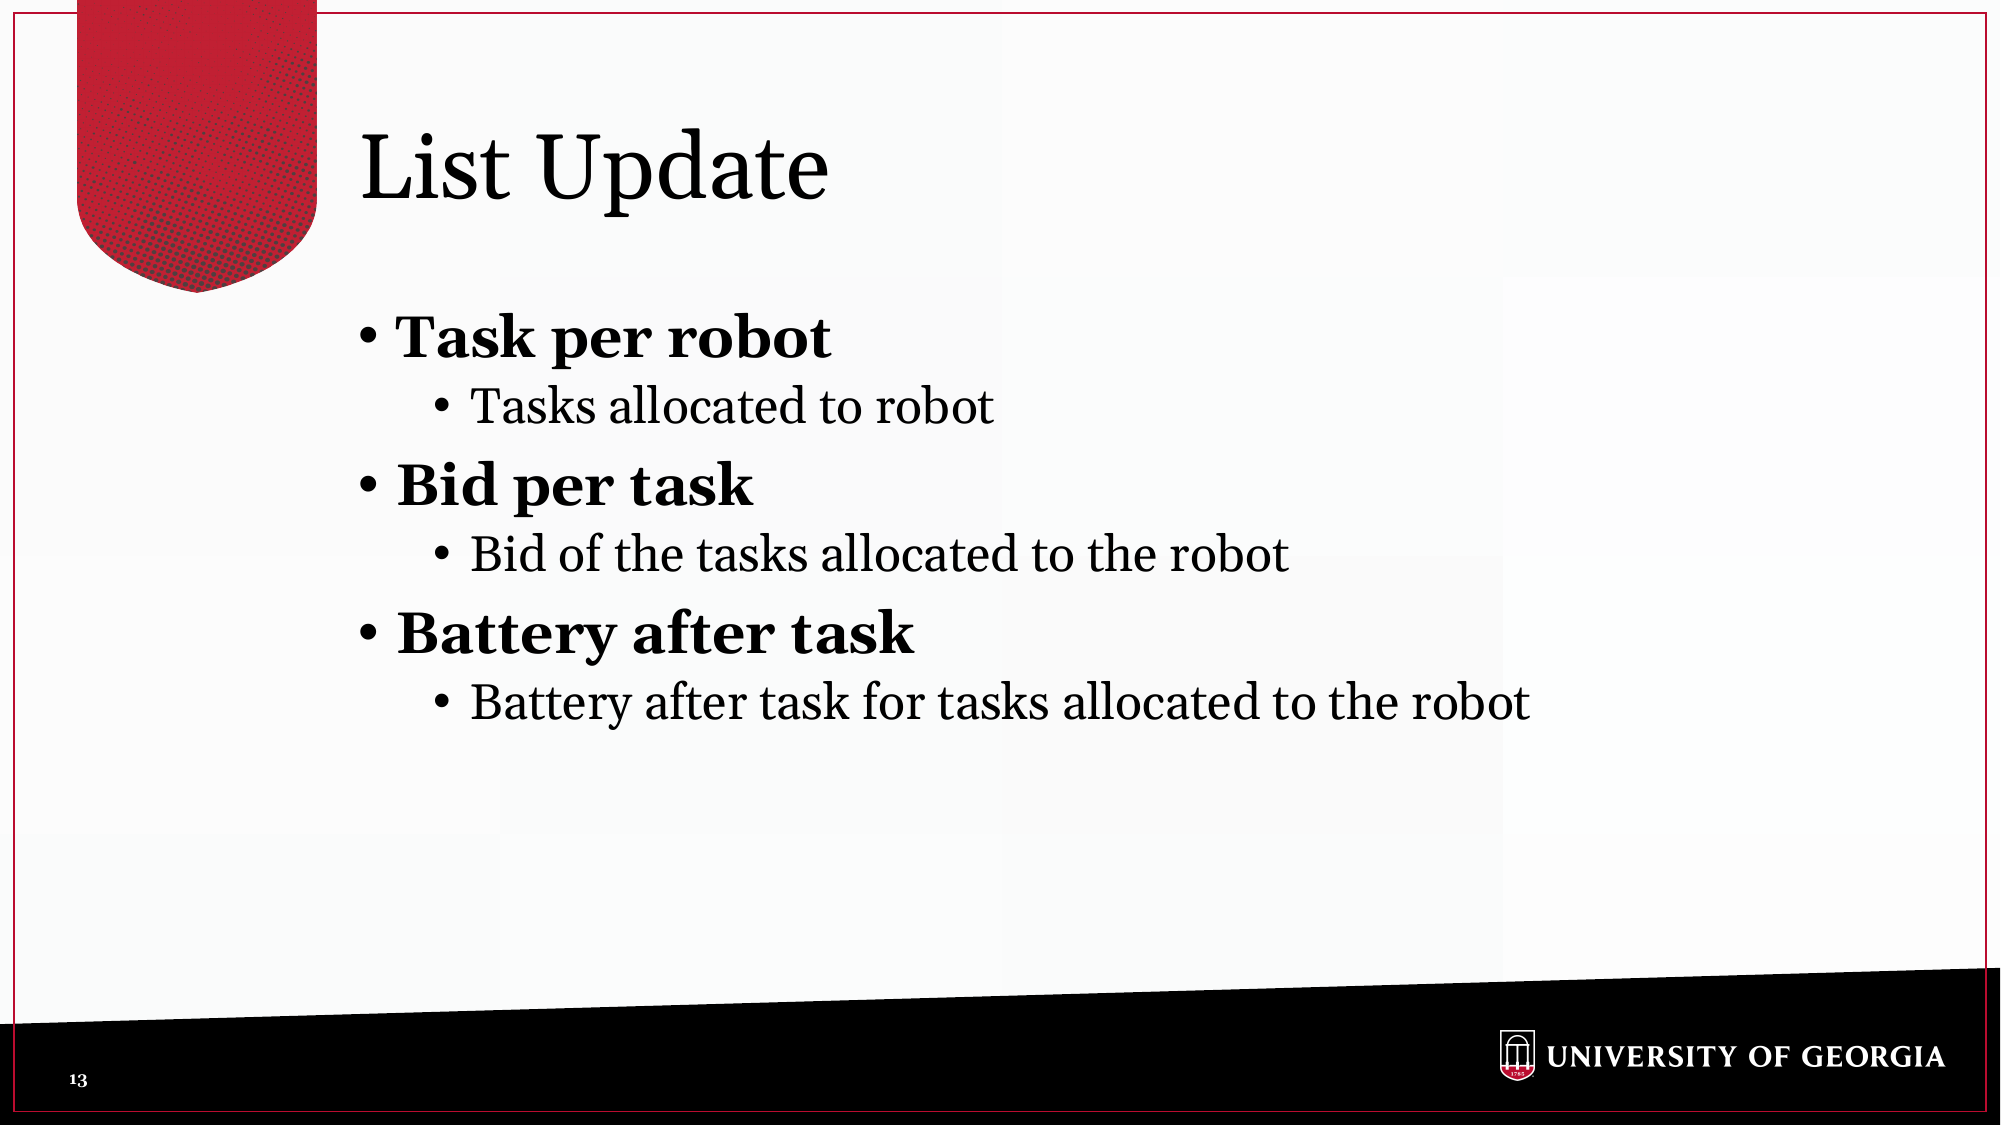

# List Update
Task per robot
Tasks allocated to robot
Bid per task
Bid of the tasks allocated to the robot
Battery after task
Battery after task for tasks allocated to the robot